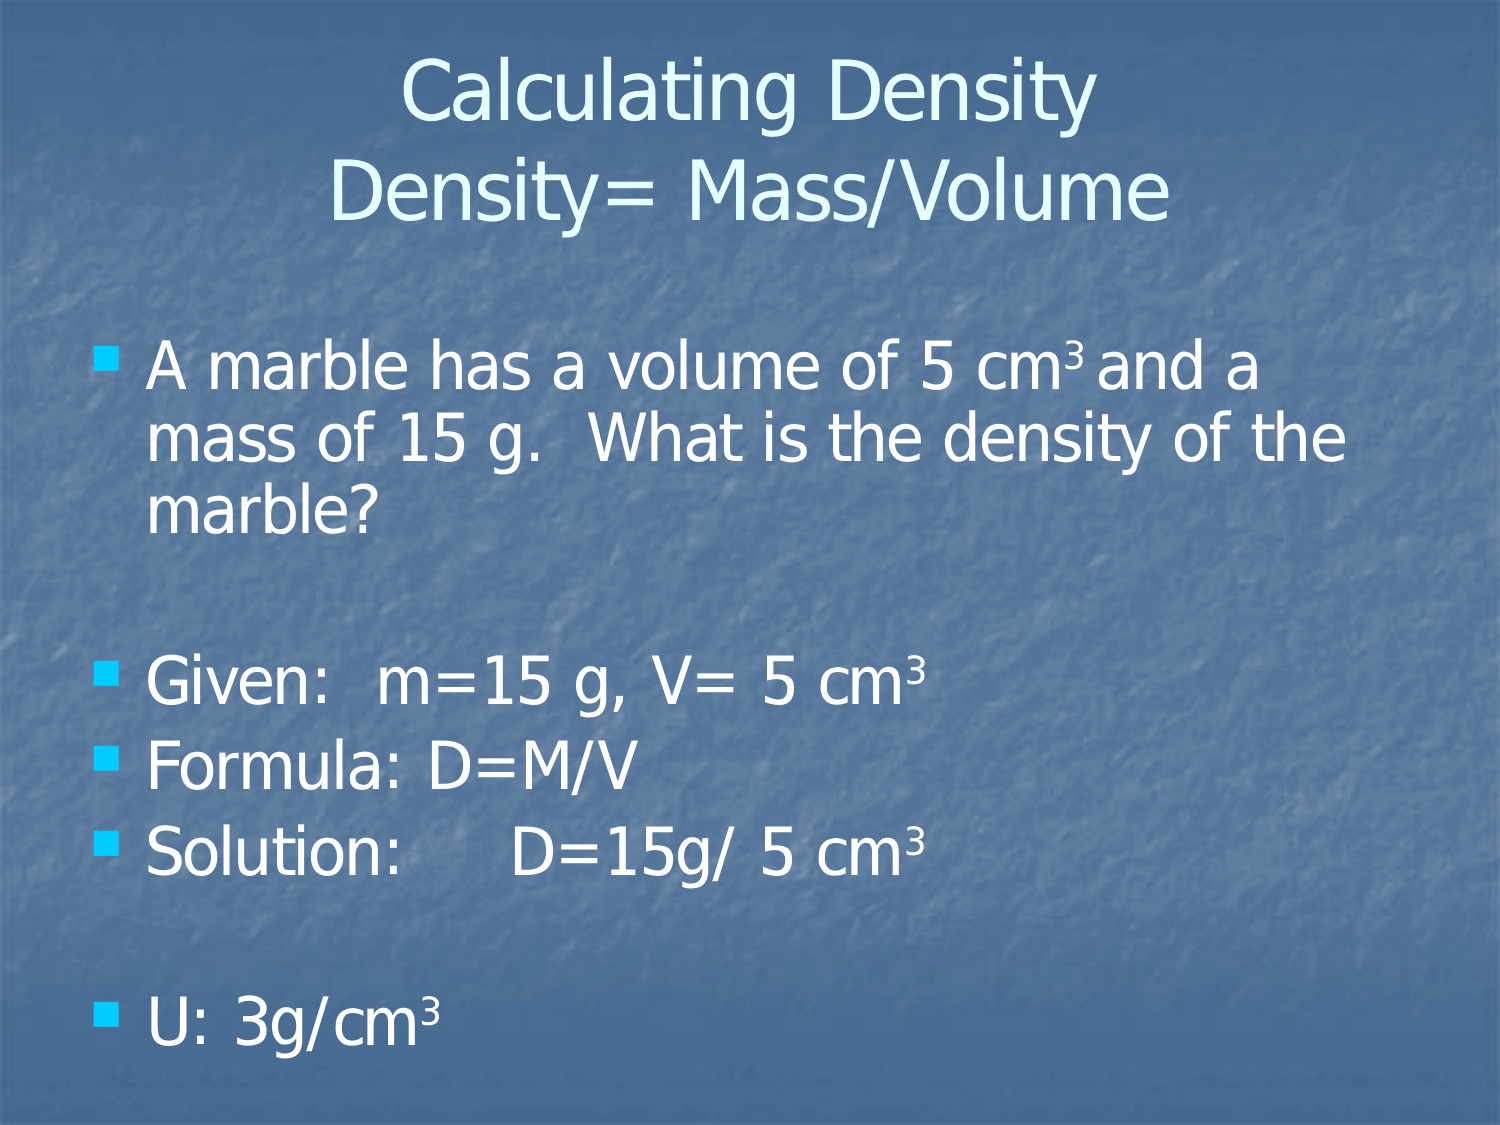

# Calculating Density Density= Mass/Volume
A marble has a volume of 5 cm3 and a mass of 15 g.  What is the density of the marble?

Given:  m=15 g, V= 5 cm3
Formula: D=M/V
Solution:     D=15g/ 5 cm3

U: 3g/cm3